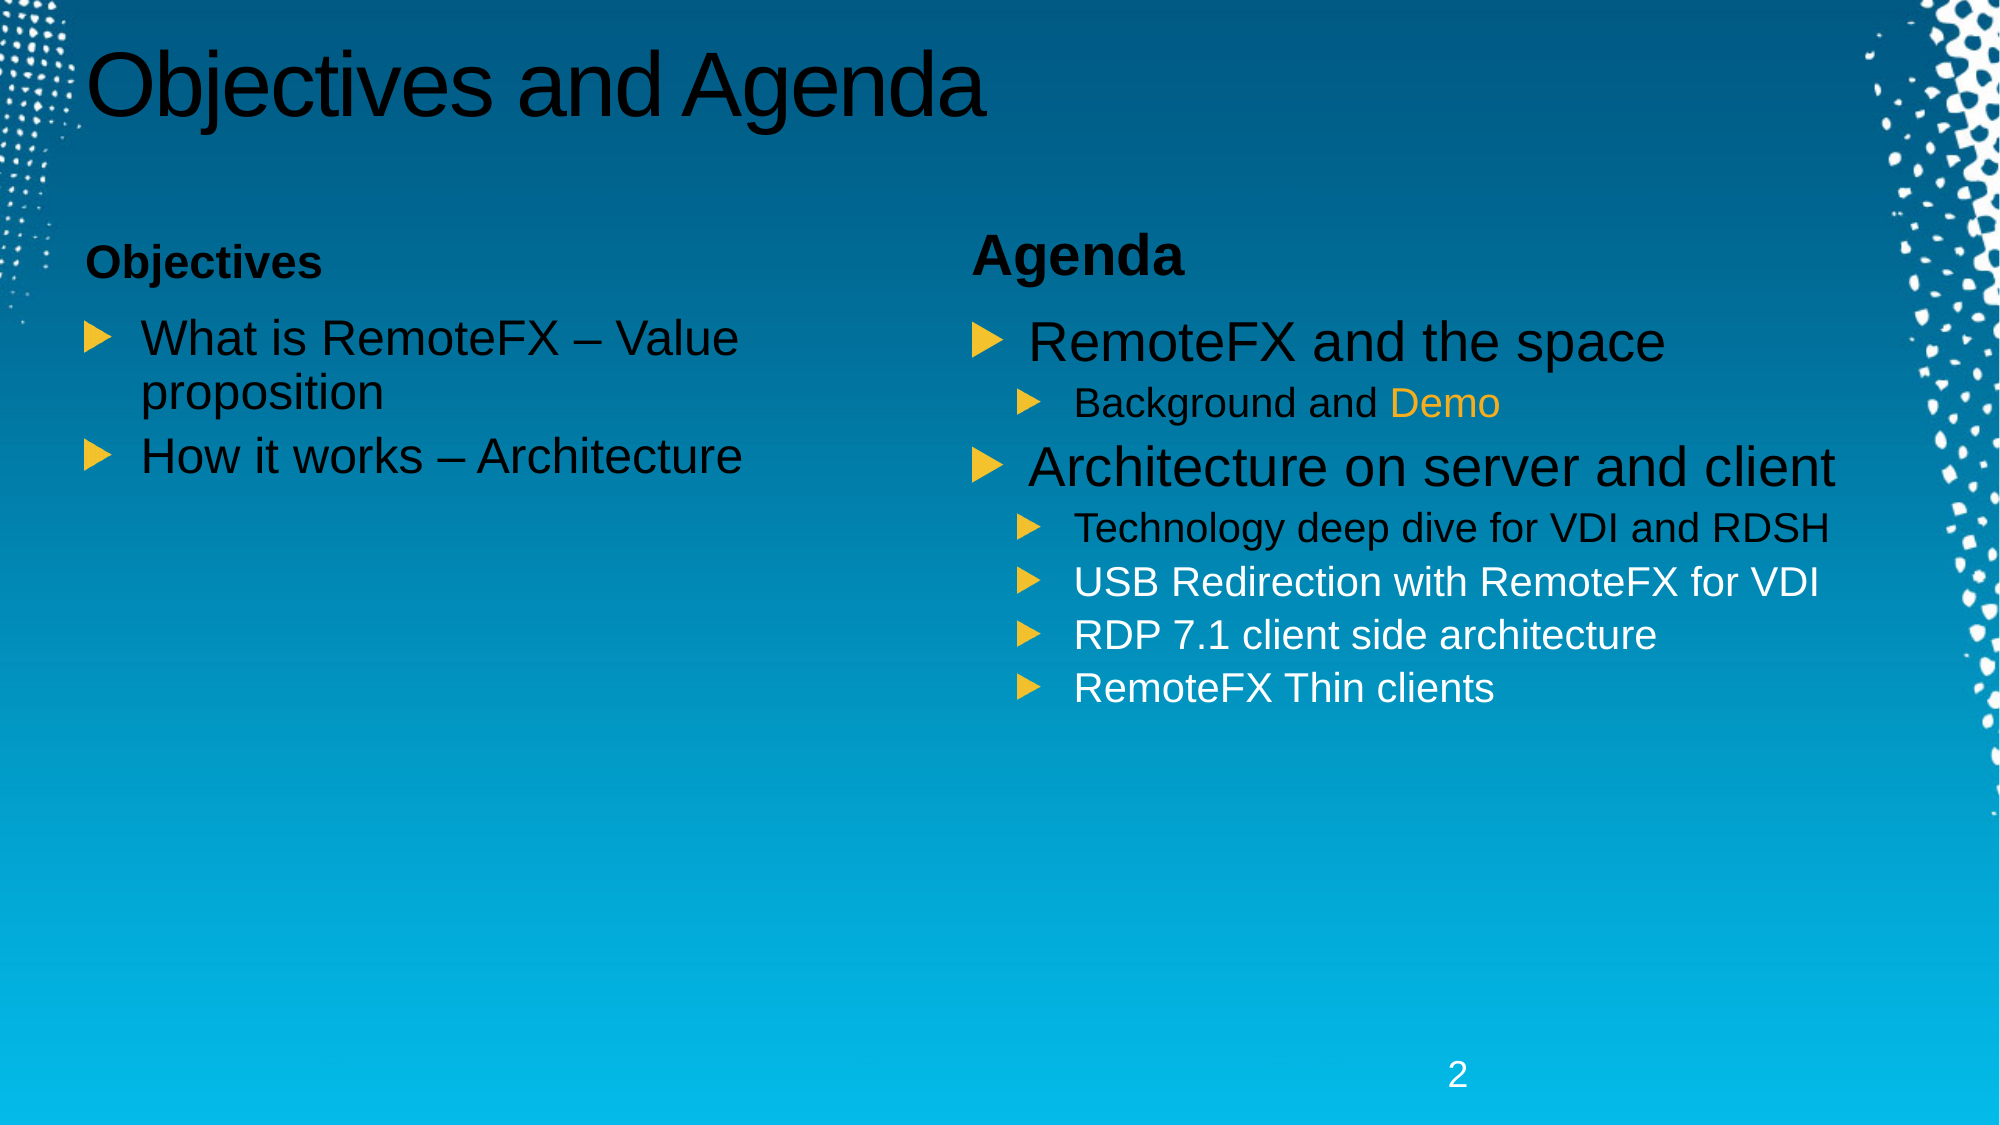

# Objectives and Agenda
Agenda
Objectives
What is RemoteFX – Value proposition
How it works – Architecture
RemoteFX and the space
Background and Demo
Architecture on server and client
Technology deep dive for VDI and RDSH
USB Redirection with RemoteFX for VDI
RDP 7.1 client side architecture
RemoteFX Thin clients
2